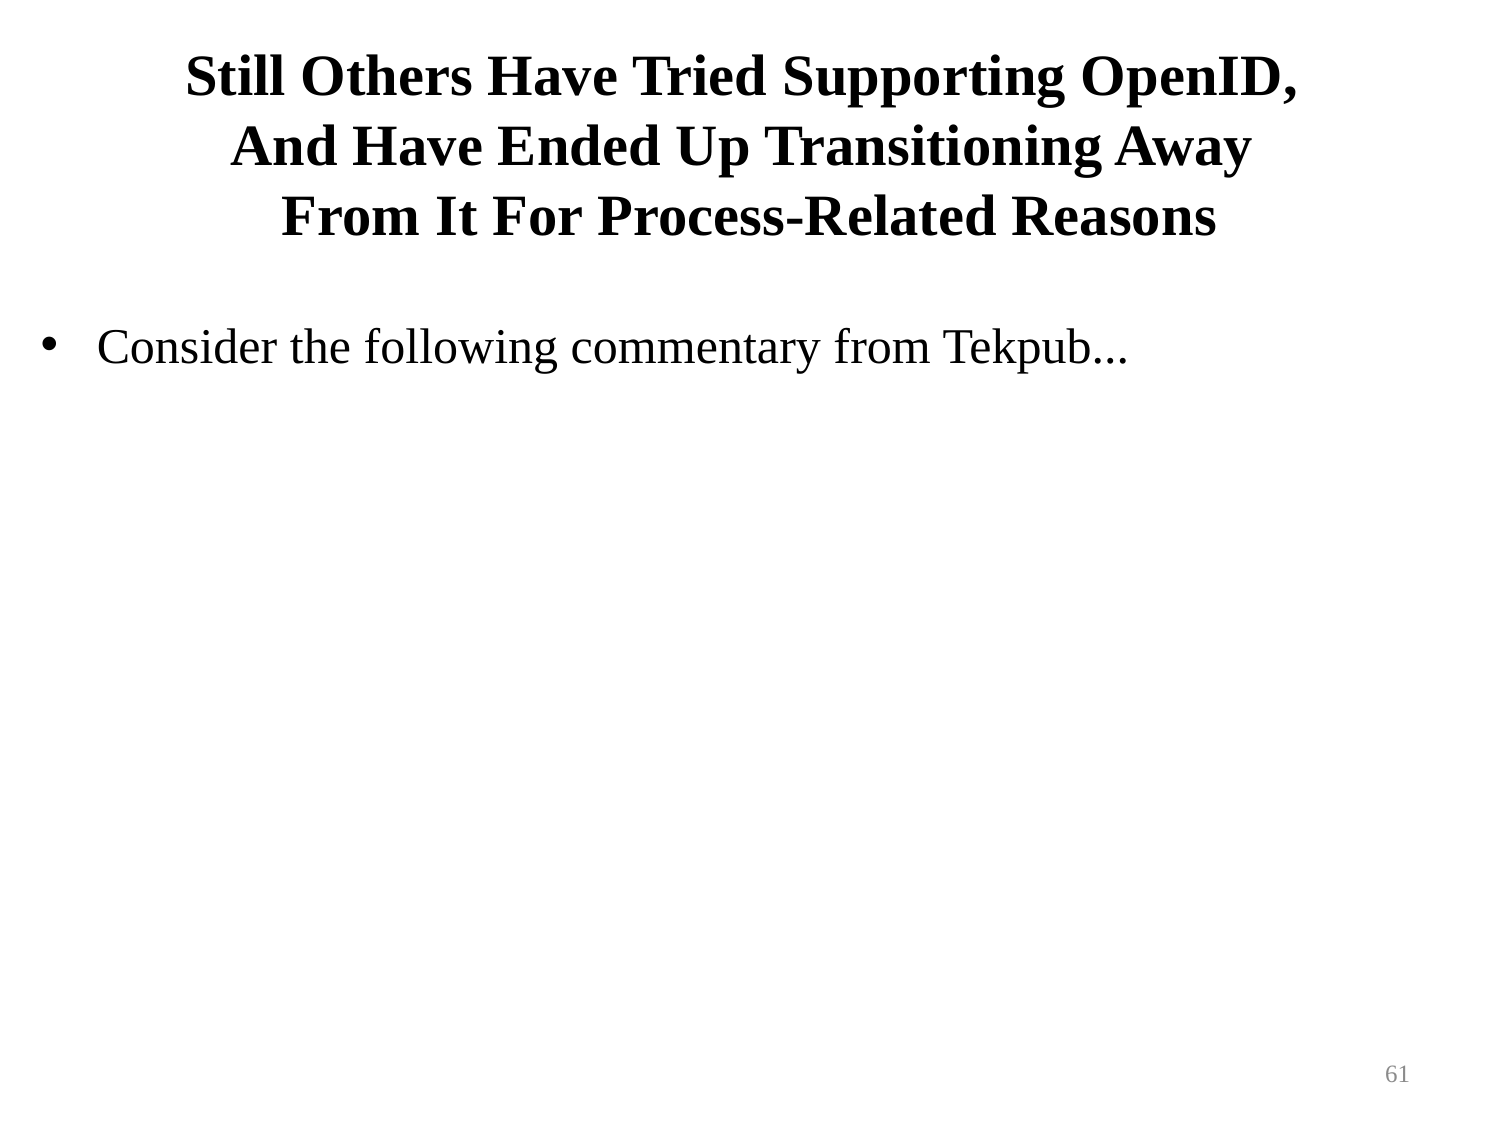

# Still Others Have Tried Supporting OpenID, And Have Ended Up Transitioning Away From It For Process-Related Reasons
Consider the following commentary from Tekpub...
61